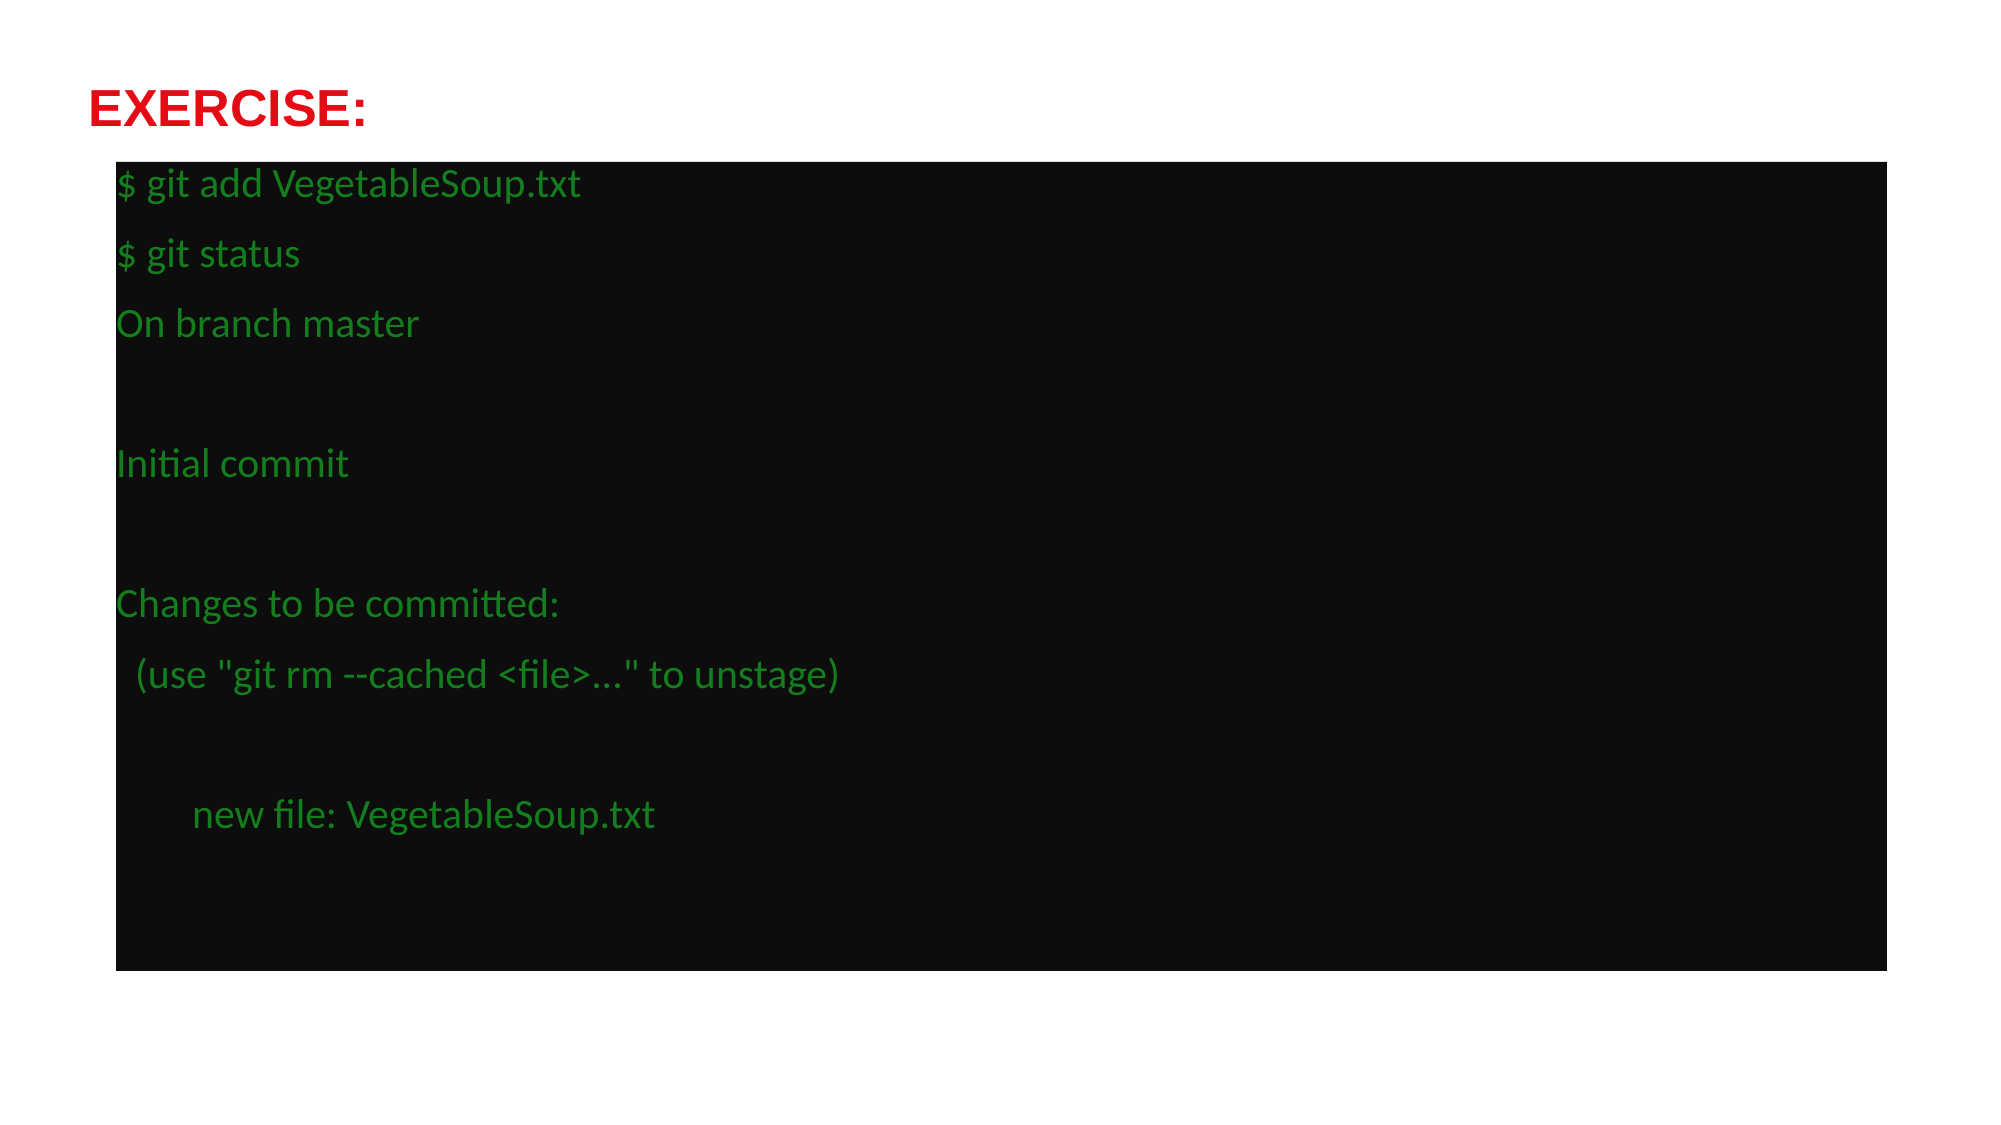

# Exercise:

$ git add VegetableSoup.txt
$ git status
On branch master

Initial commit

Changes to be committed:
  (use "git rm --cached <file>..." to unstage)

        new file: VegetableSoup.txt